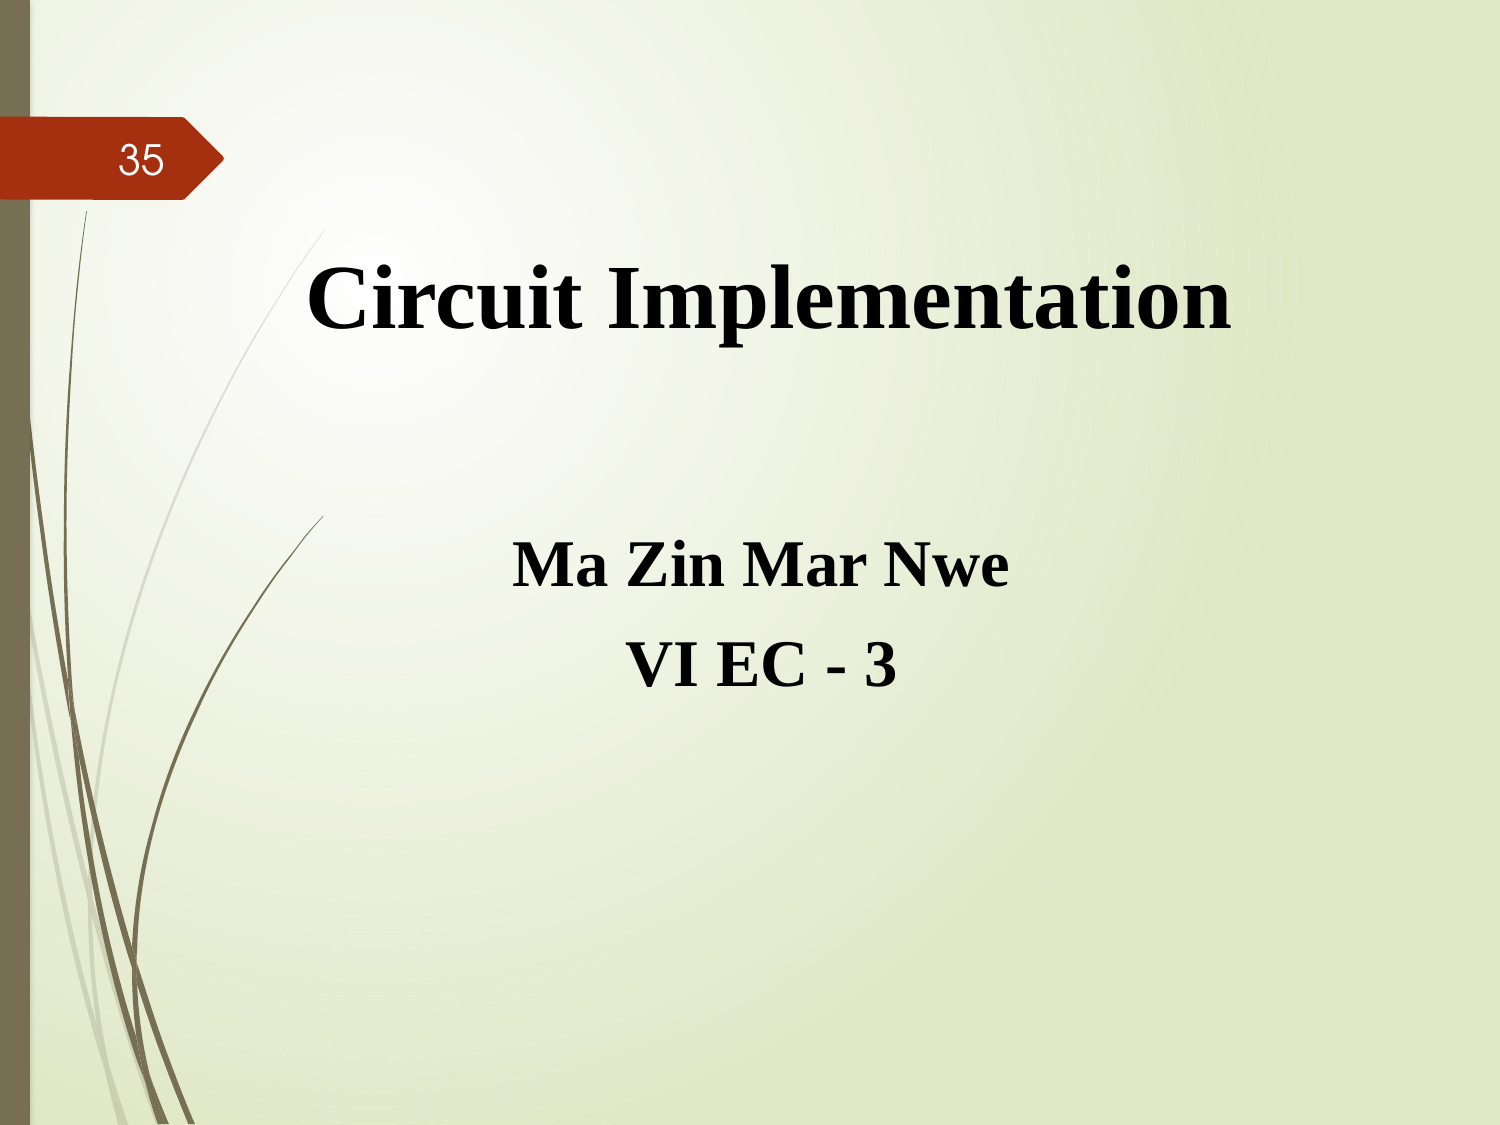

35
# Circuit Implementation
Ma Zin Mar Nwe
VI EC - 3